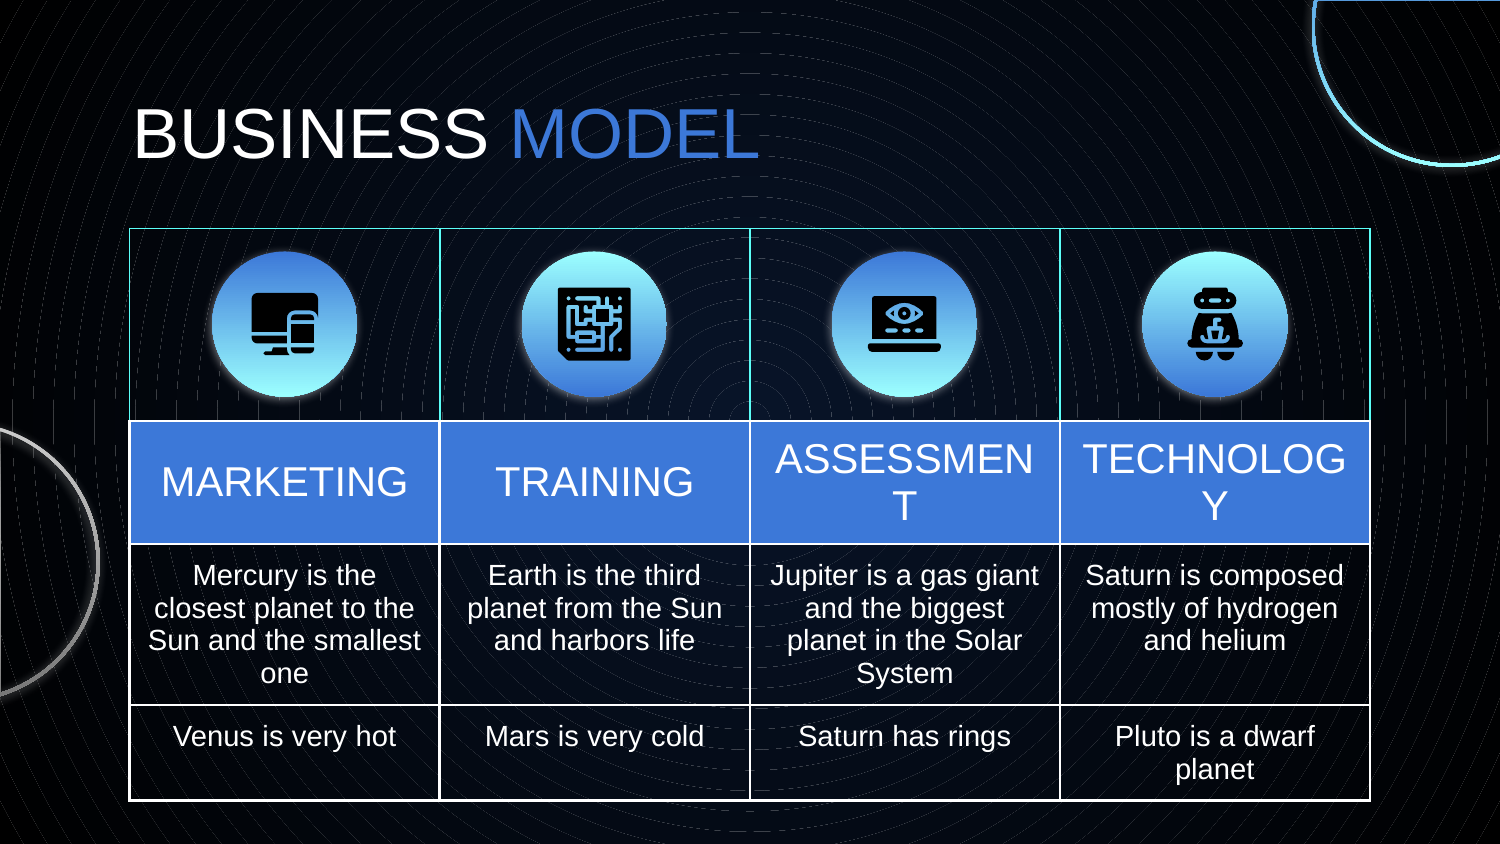

# BUSINESS MODEL
|  |  |  |  |
| --- | --- | --- | --- |
| MARKETING | TRAINING | ASSESSMENT | TECHNOLOGY |
| Mercury is the closest planet to the Sun and the smallest one | Earth is the third planet from the Sun and harbors life | Jupiter is a gas giant and the biggest planet in the Solar System | Saturn is composed mostly of hydrogen and helium |
| Venus is very hot | Mars is very cold | Saturn has rings | Pluto is a dwarf planet |